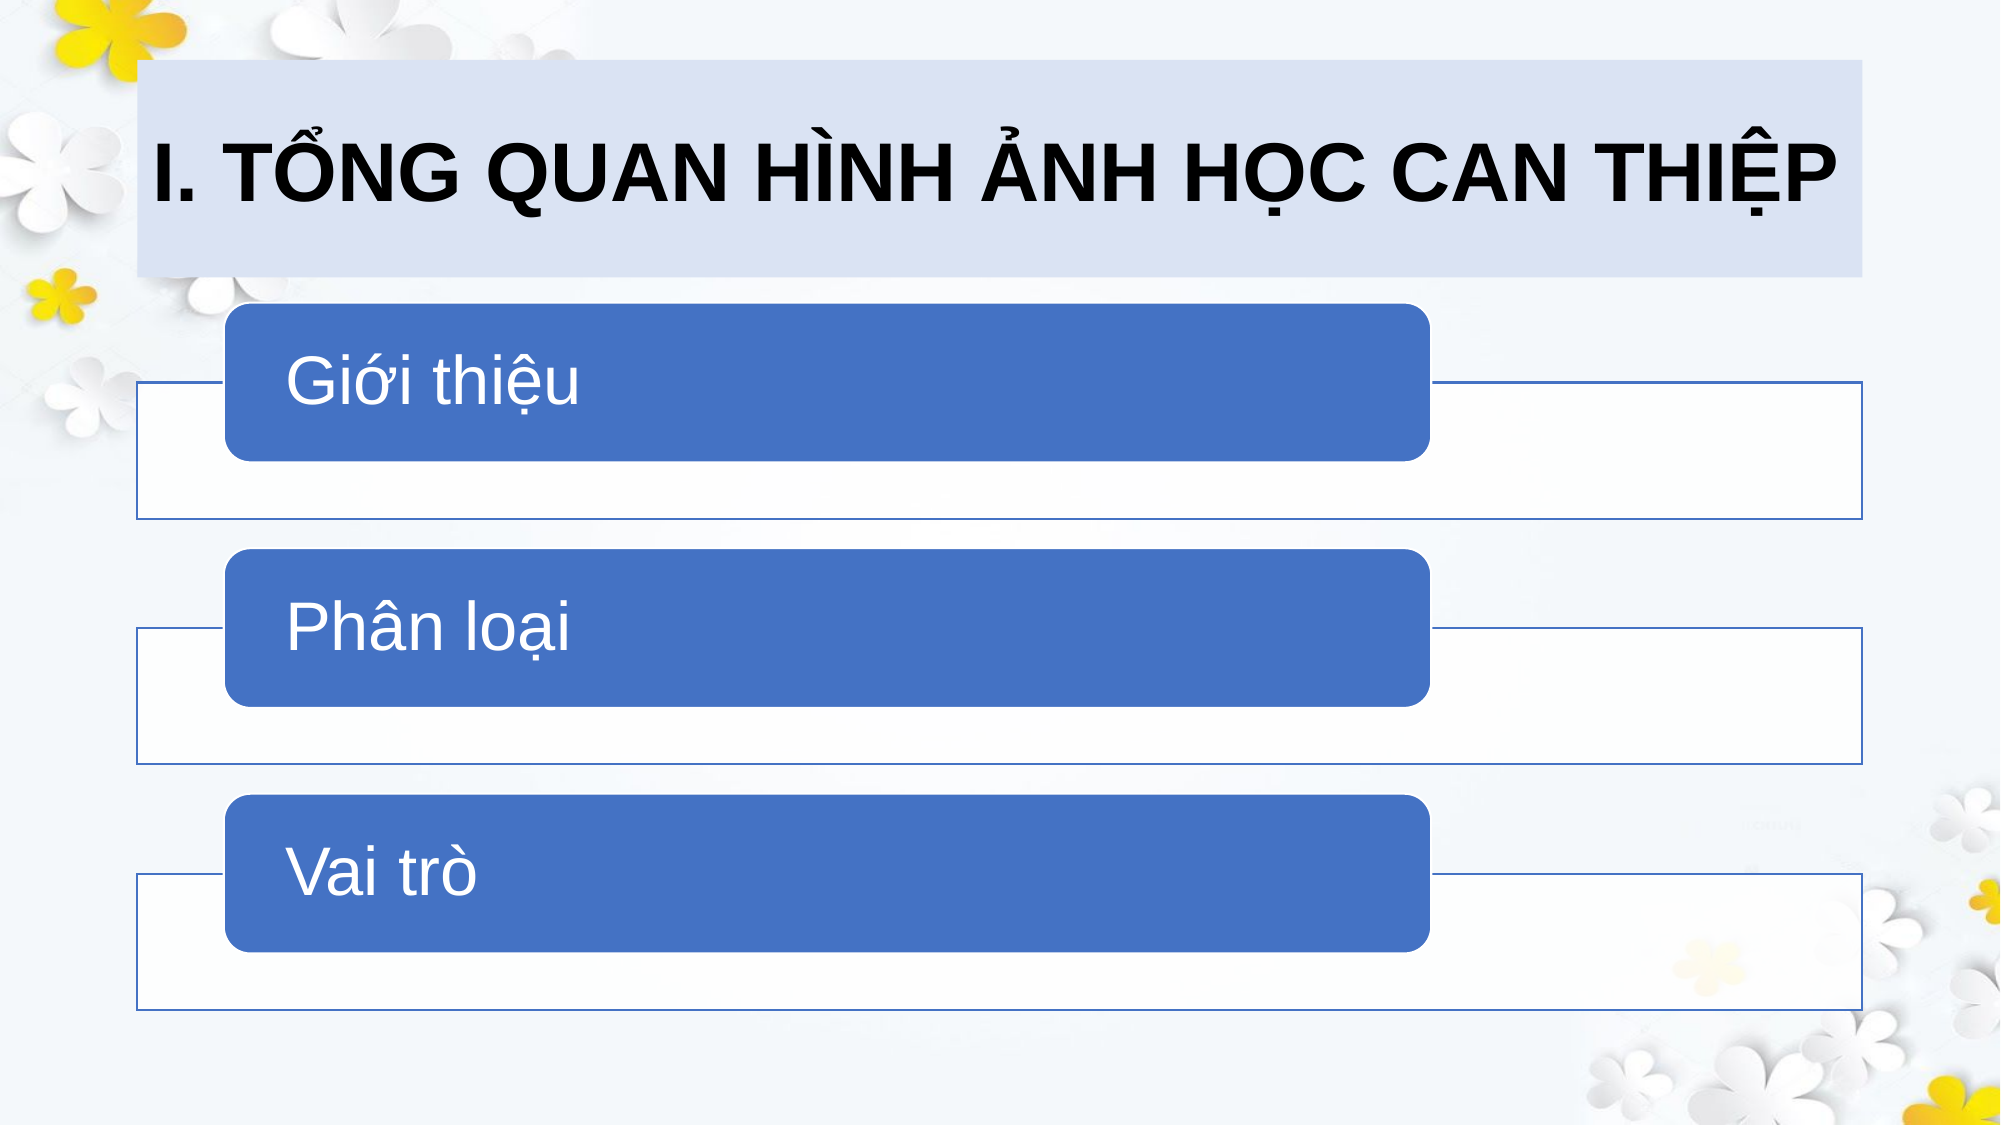

# I. TỔNG QUAN HÌNH ẢNH HỌC CAN THIỆP
Giới thiệu
Phân loại
Vai trò